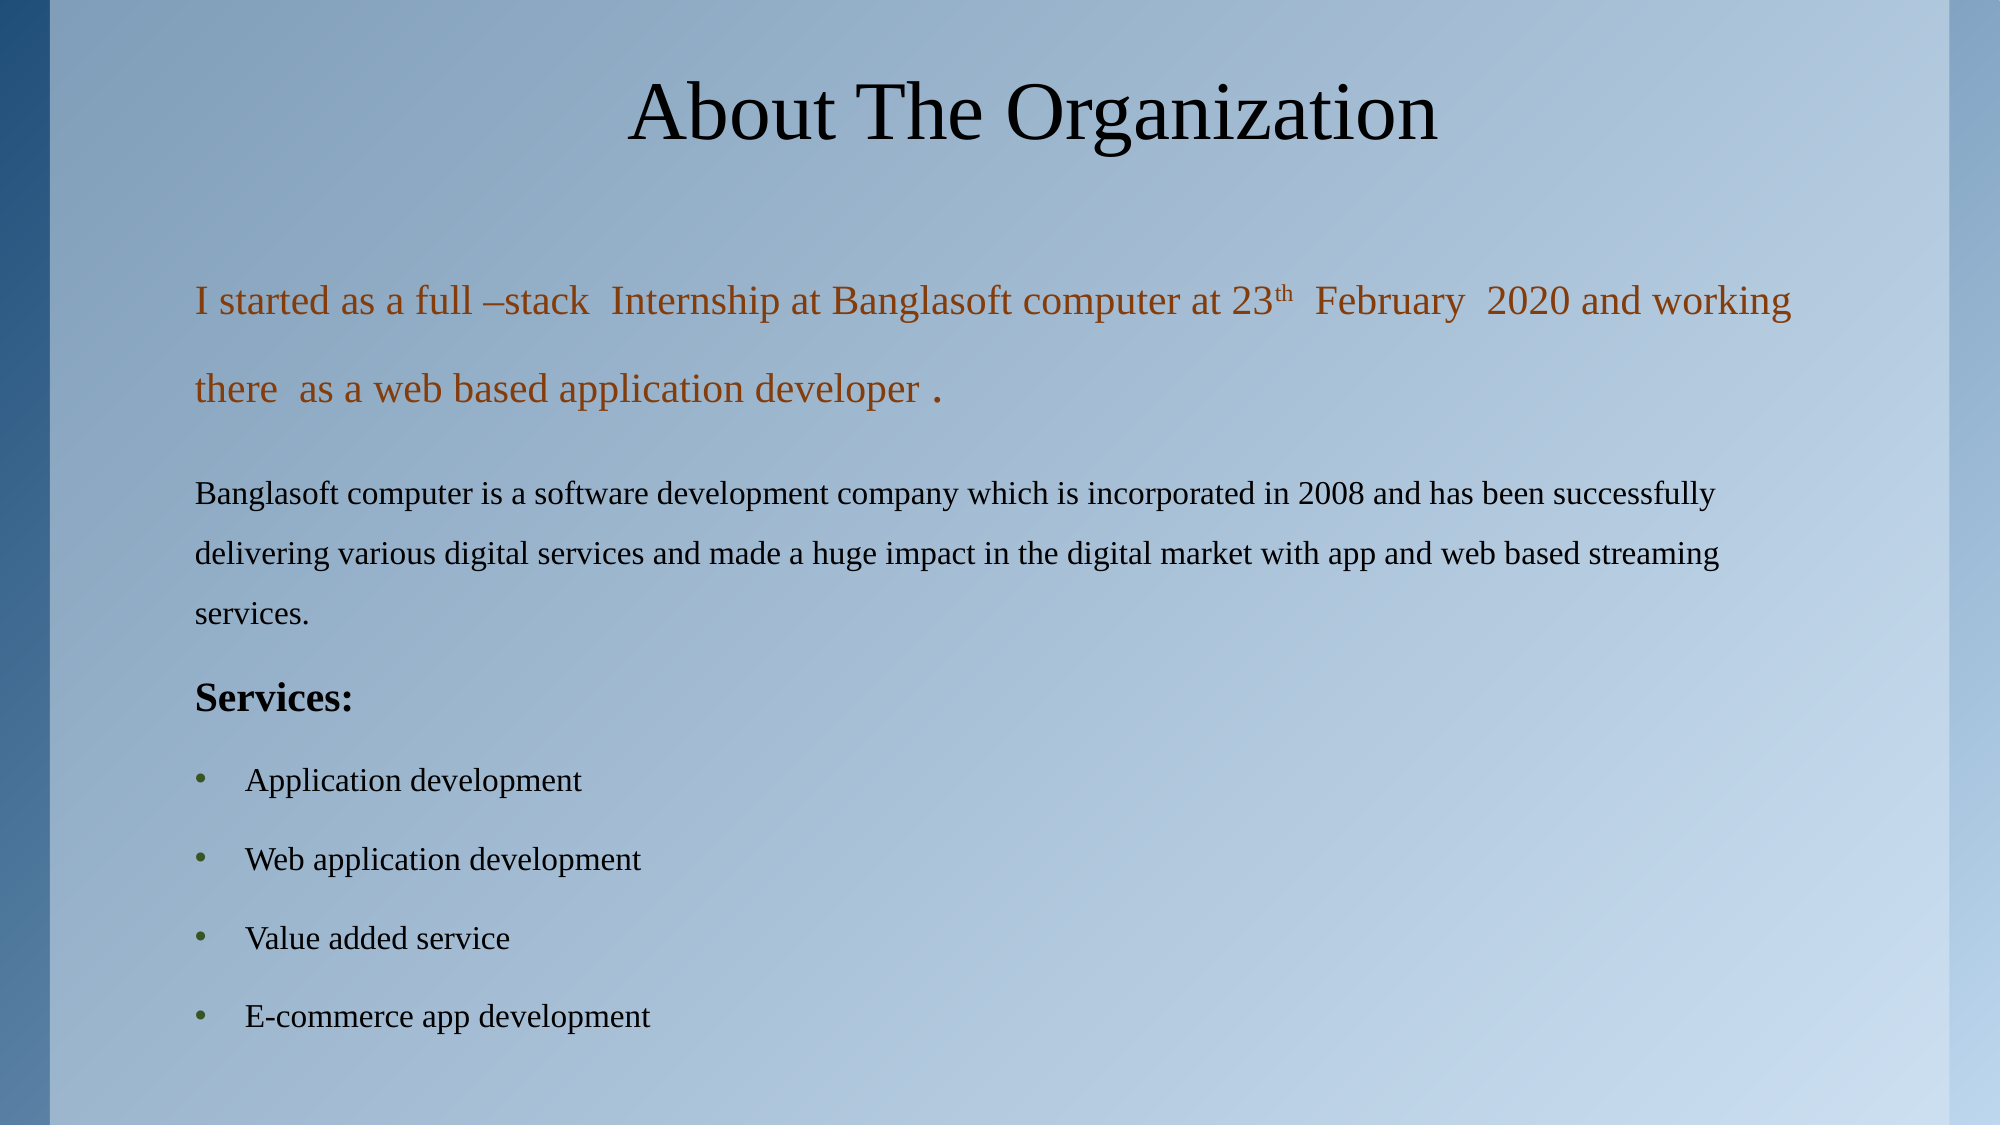

# About The Organization
I started as a full –stack  Internship at Banglasoft computer at 23th  February  2020 and working there  as a web based application developer .
Banglasoft computer is a software development company which is incorporated in 2008 and has been successfully delivering various digital services and made a huge impact in the digital market with app and web based streaming services.
Services:
Application development
Web application development
Value added service
E-commerce app development